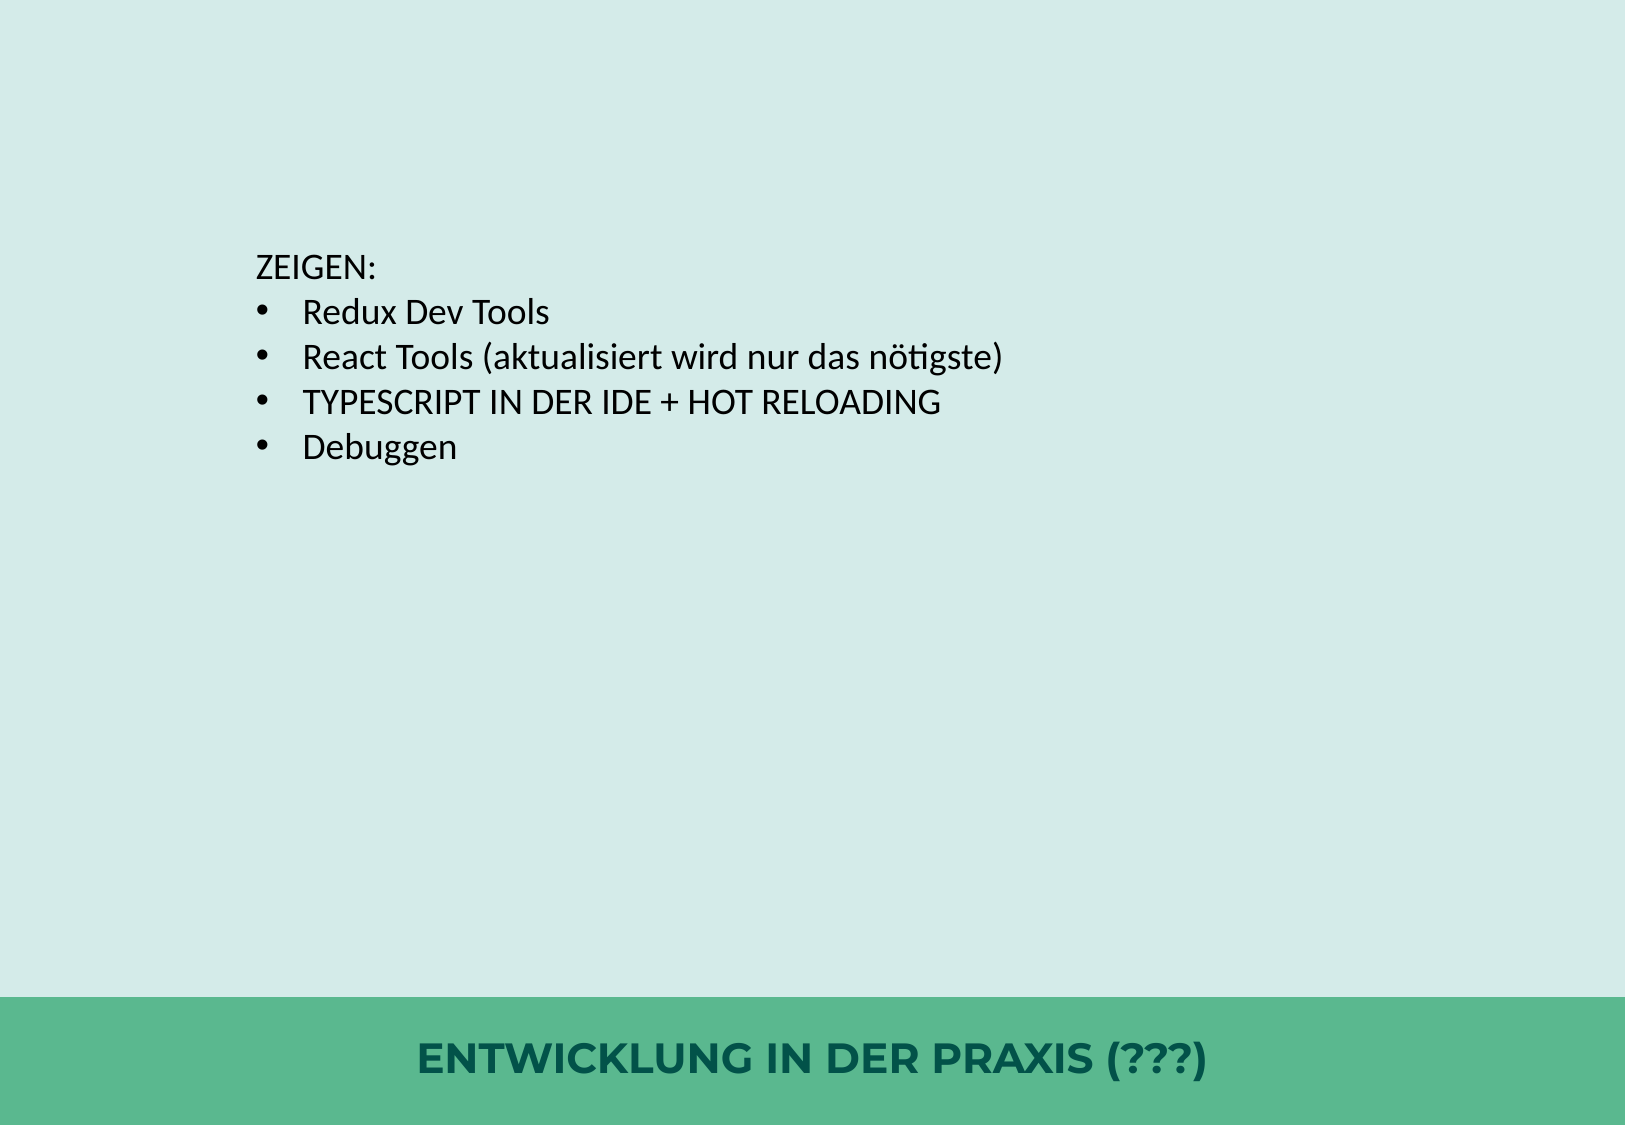

ZEIGEN:
Redux Dev Tools
React Tools (aktualisiert wird nur das nötigste)
TYPESCRIPT IN DER IDE + HOT RELOADING
Debuggen

# Entwicklung in der Praxis (???)